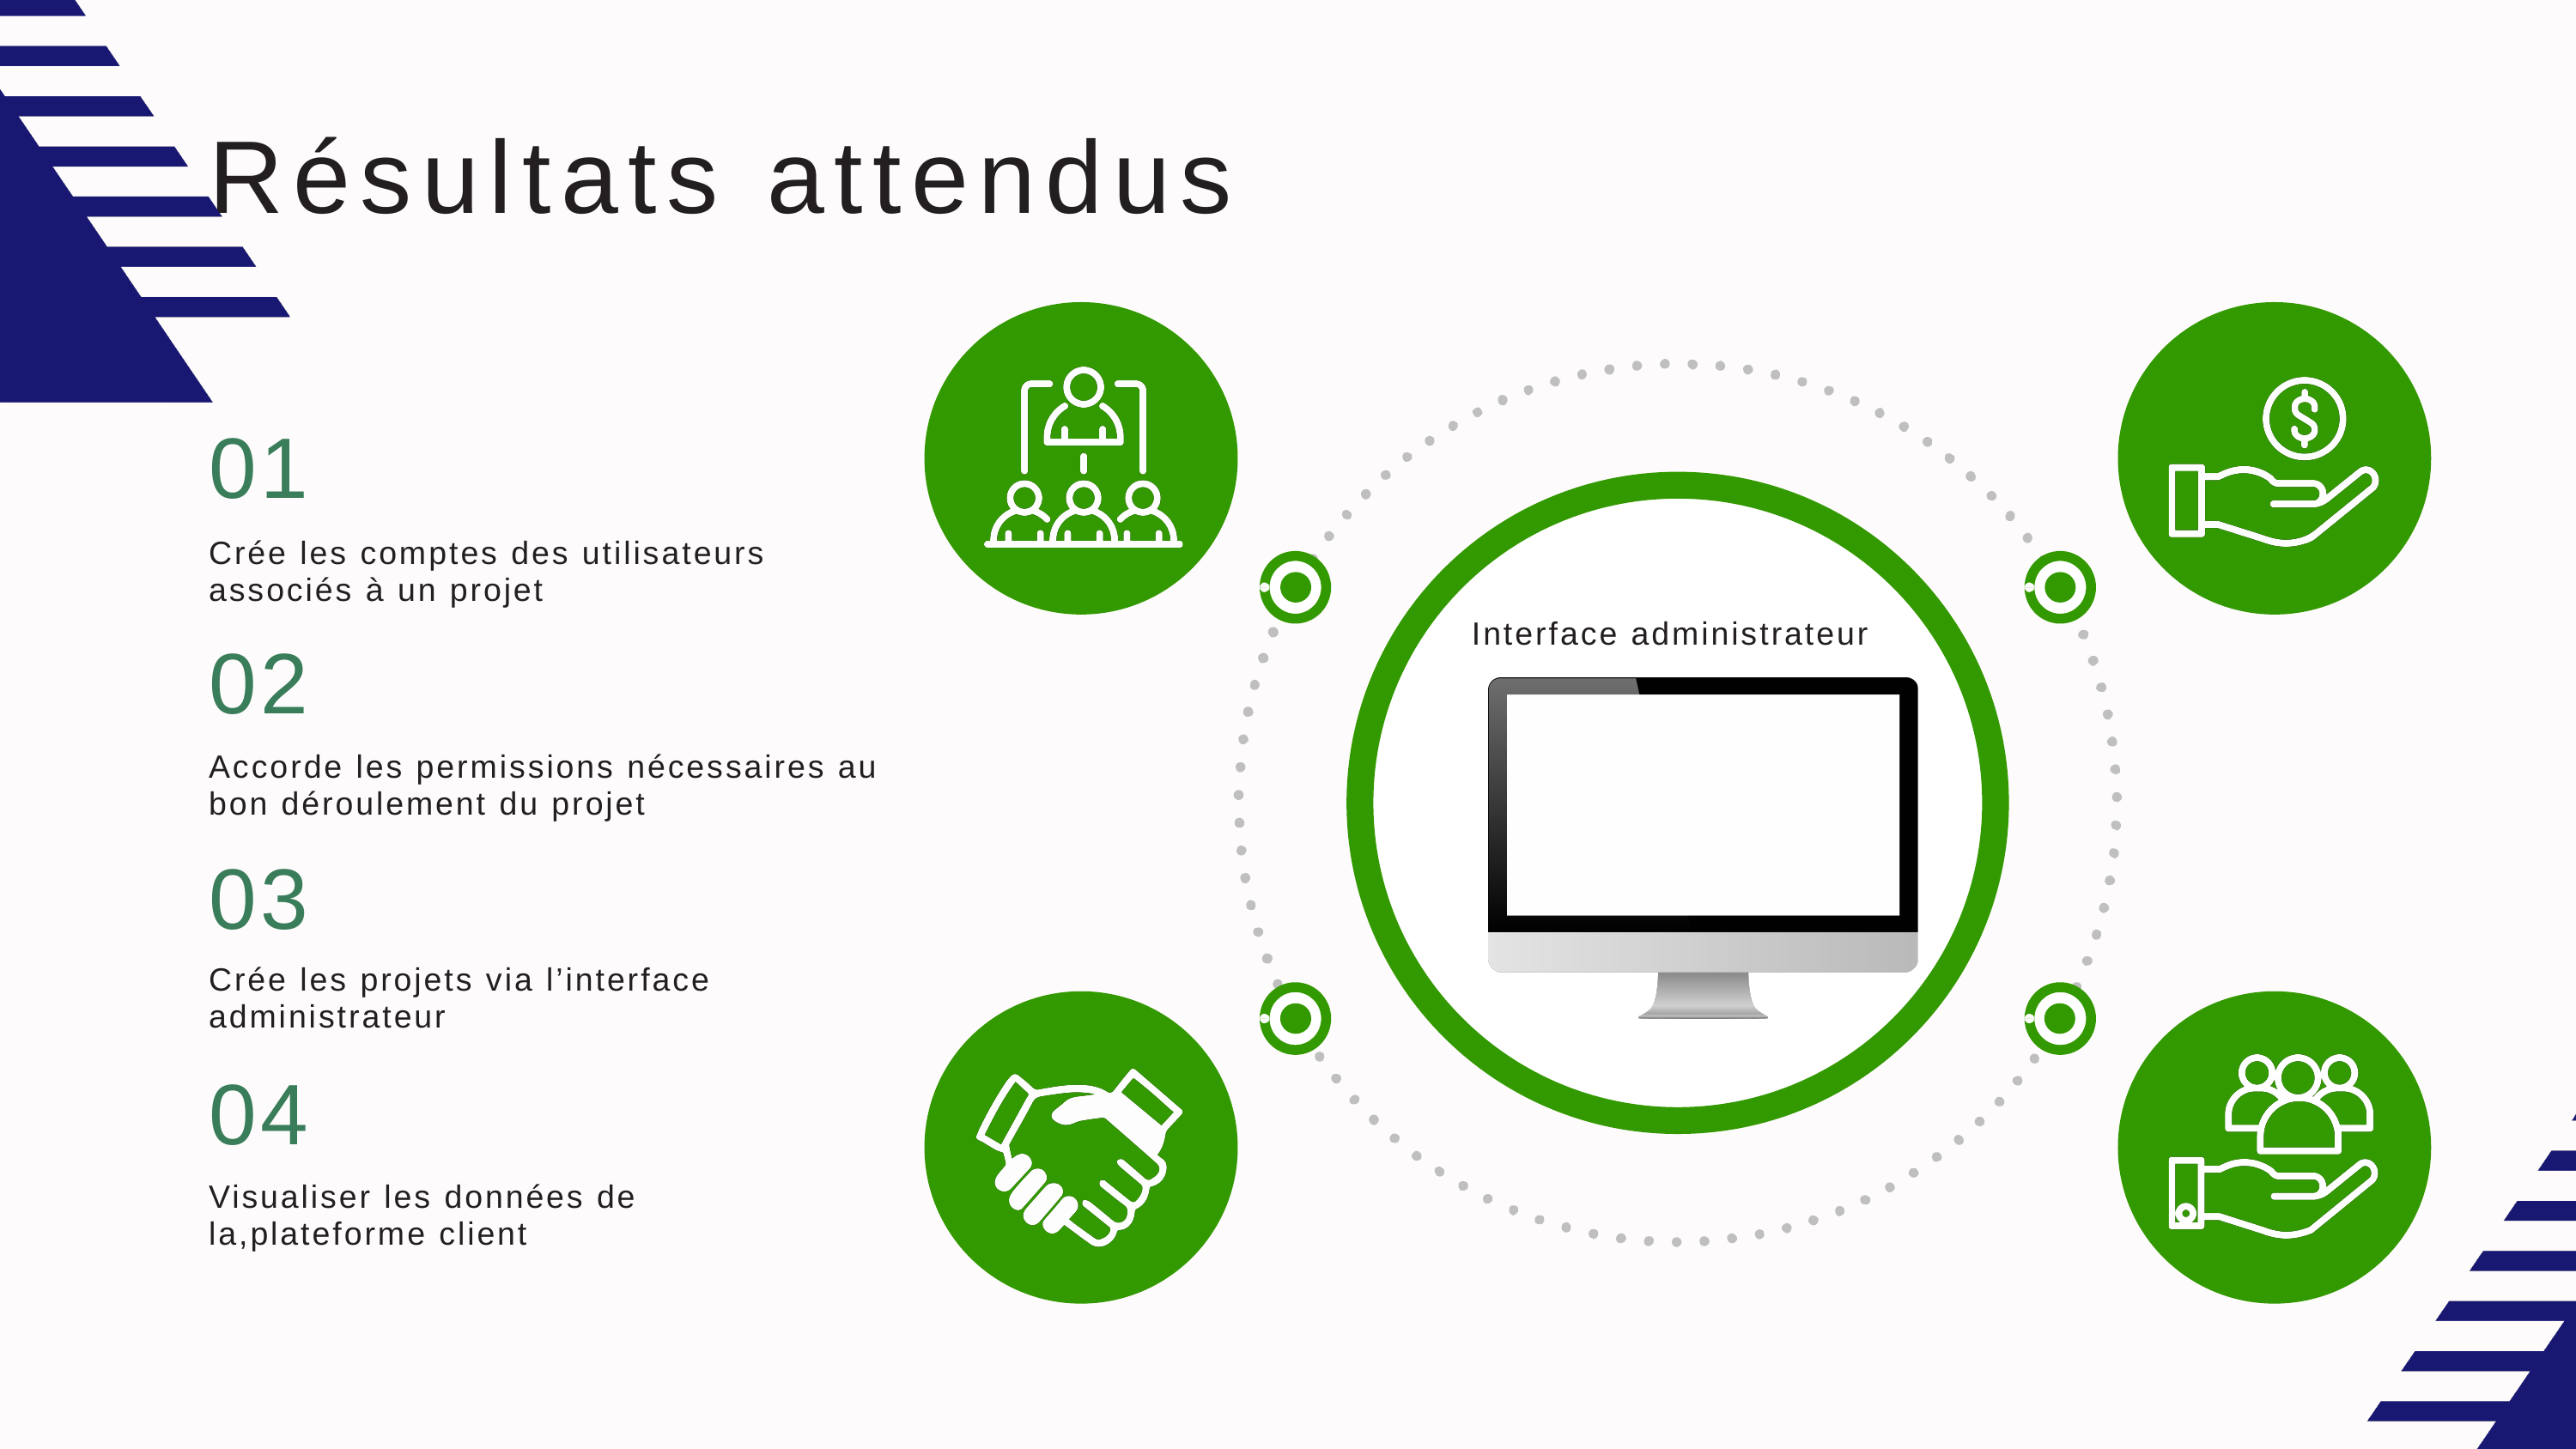

Résultats attendus

01

Crée les comptes des utilisateurs associés à un projet

Interface administrateur
02

Accorde les permissions nécessaires au bon déroulement du projet
03
Crée les projets via l’interface administrateur

04
Visualiser les données de la,plateforme client